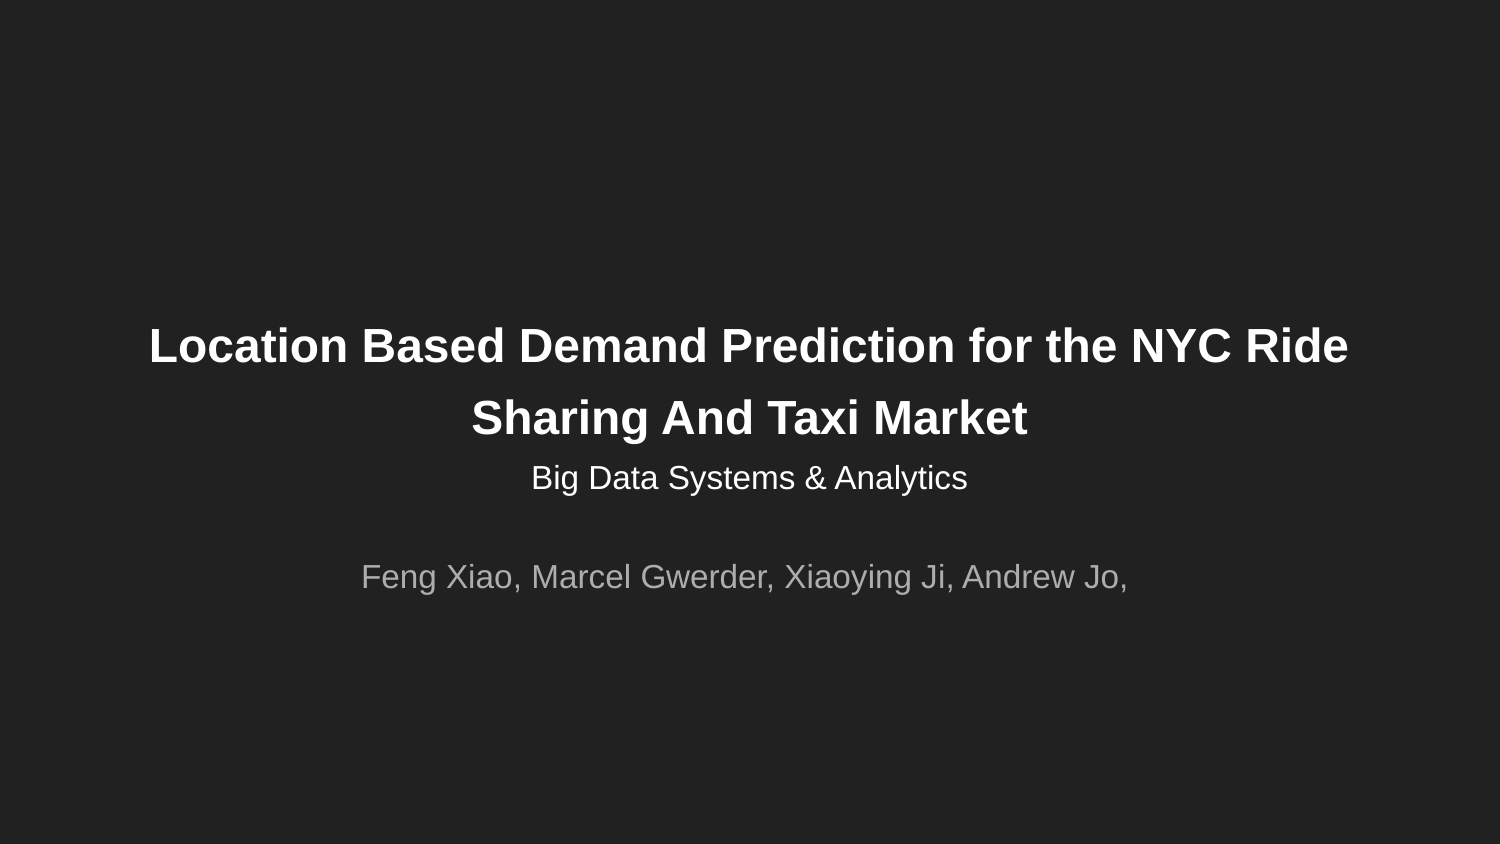

# Location Based Demand Prediction for the NYC Ride Sharing And Taxi Market
Big Data Systems & Analytics
Feng Xiao, Marcel Gwerder, Xiaoying Ji, Andrew Jo,